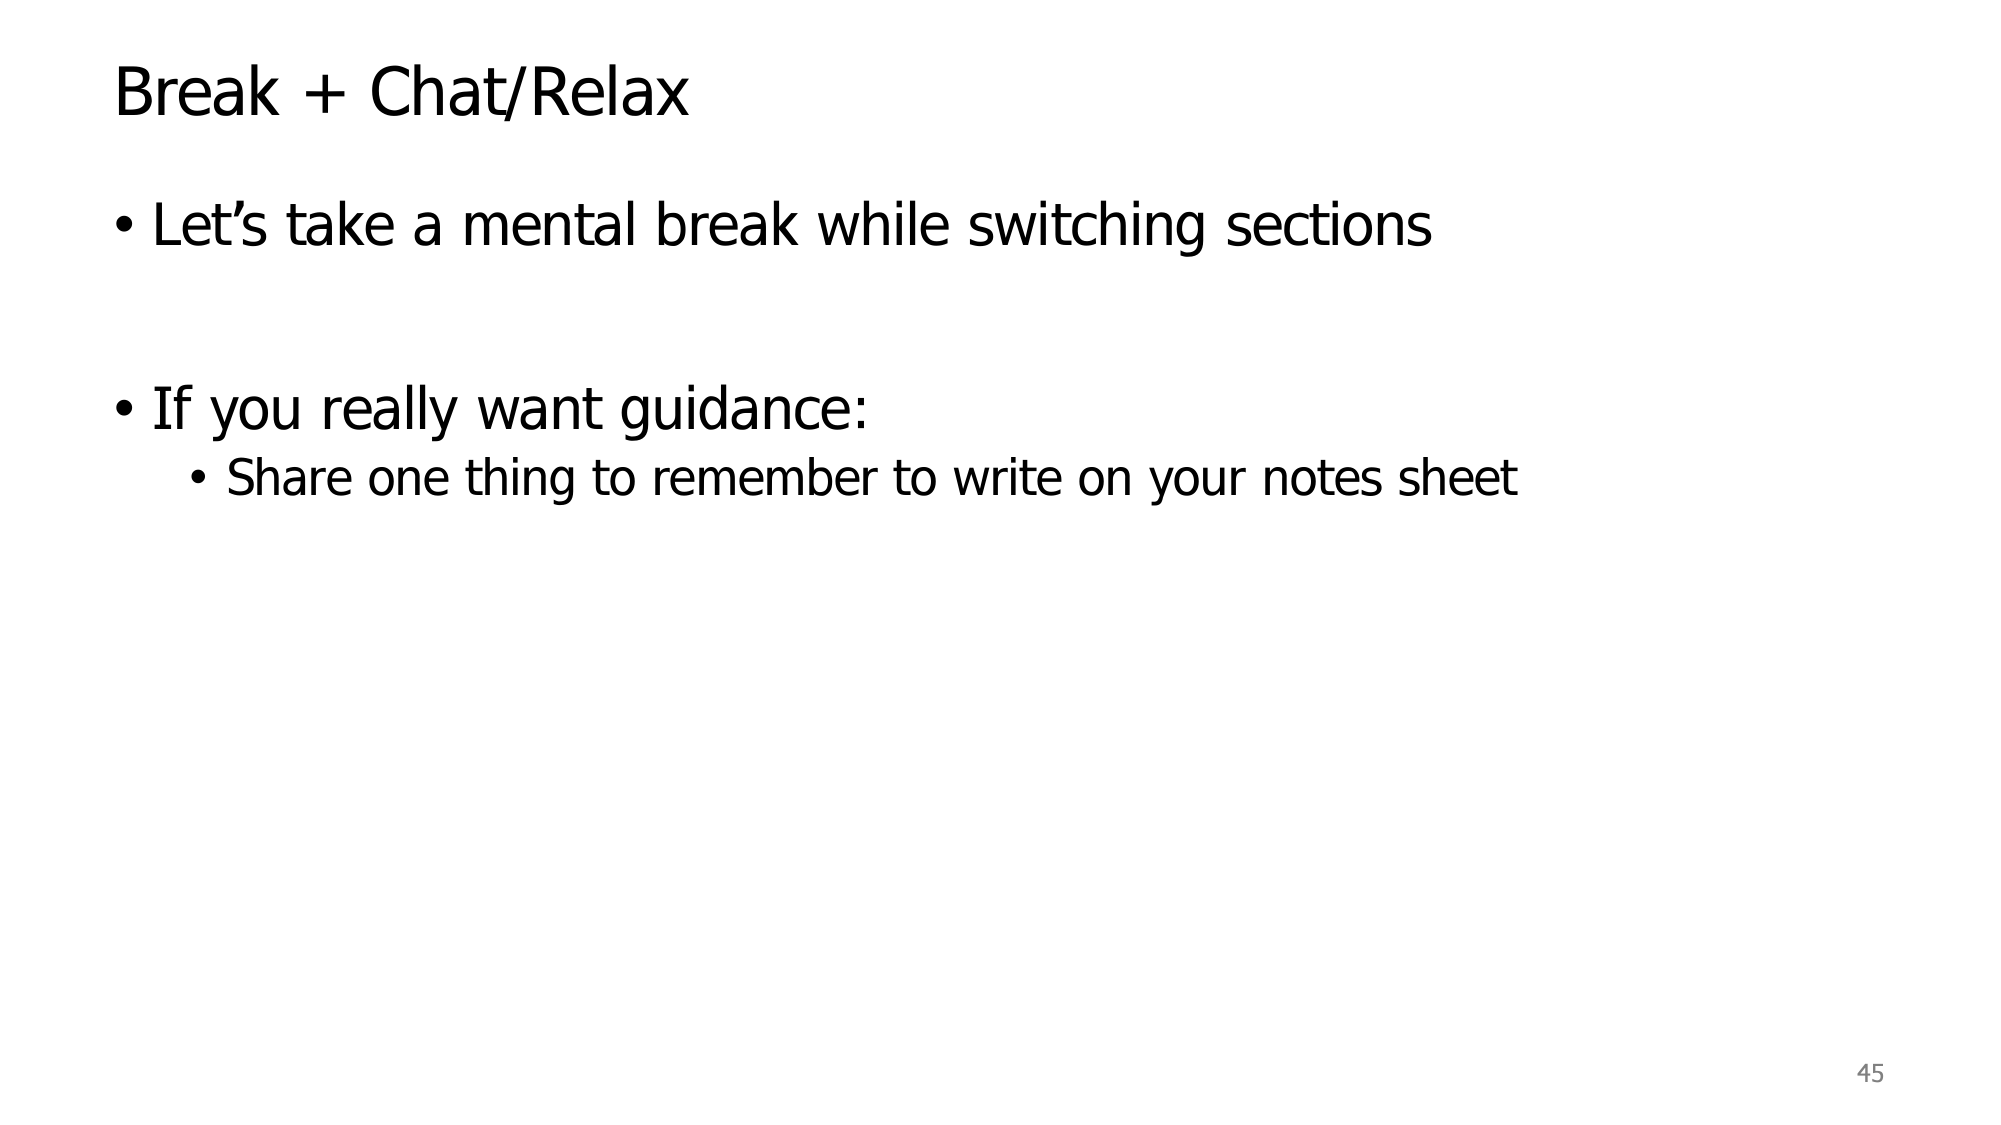

# Break + Chat/Relax
Let’s take a mental break while switching sections

If you really want guidance:
Share one thing to remember to write on your notes sheet
45